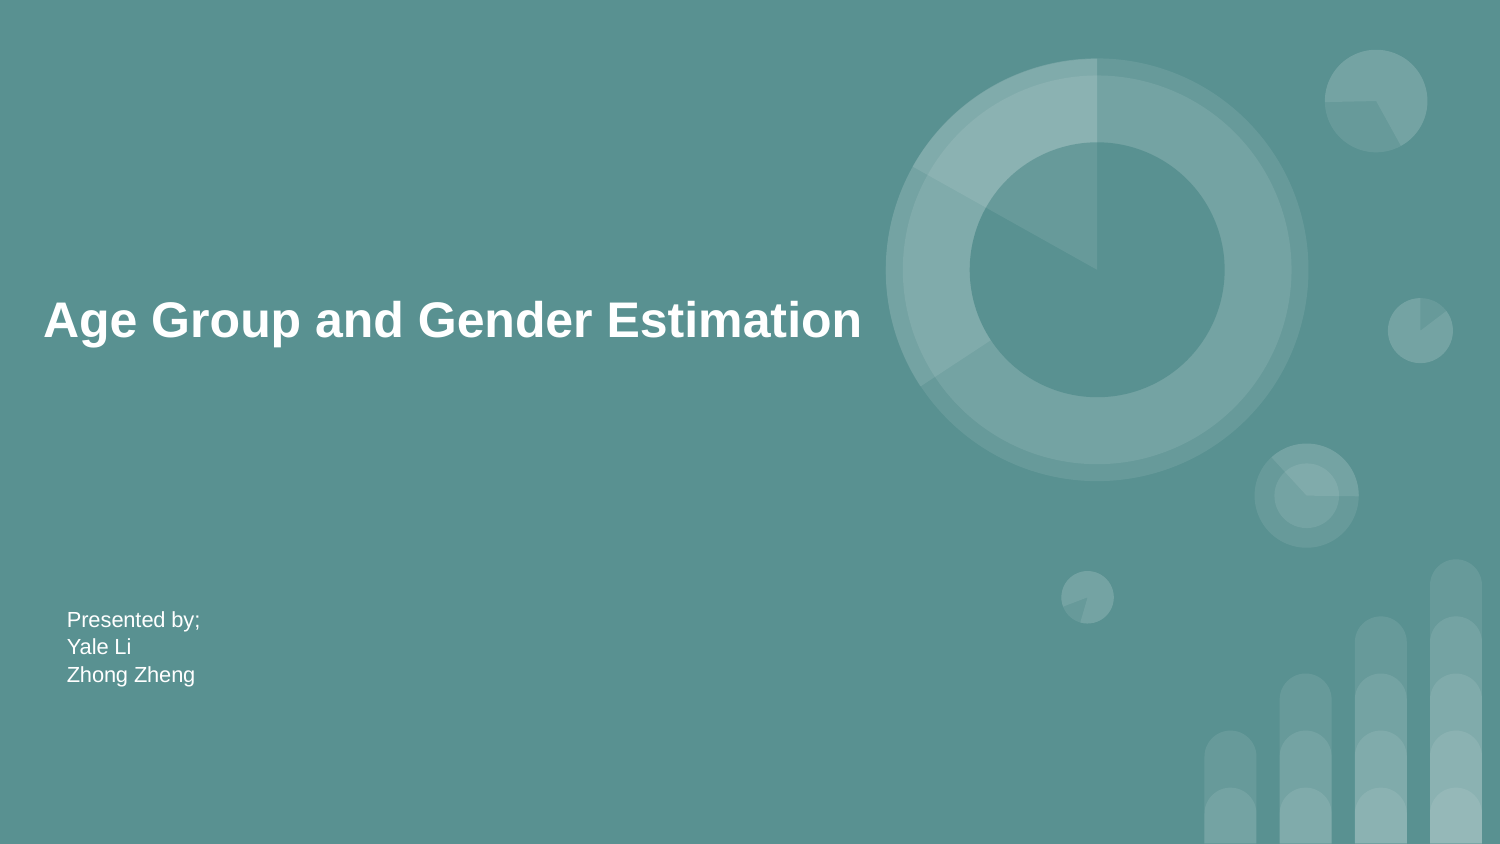

# Age Group and Gender Estimation
Presented by;
Yale Li
Zhong Zheng